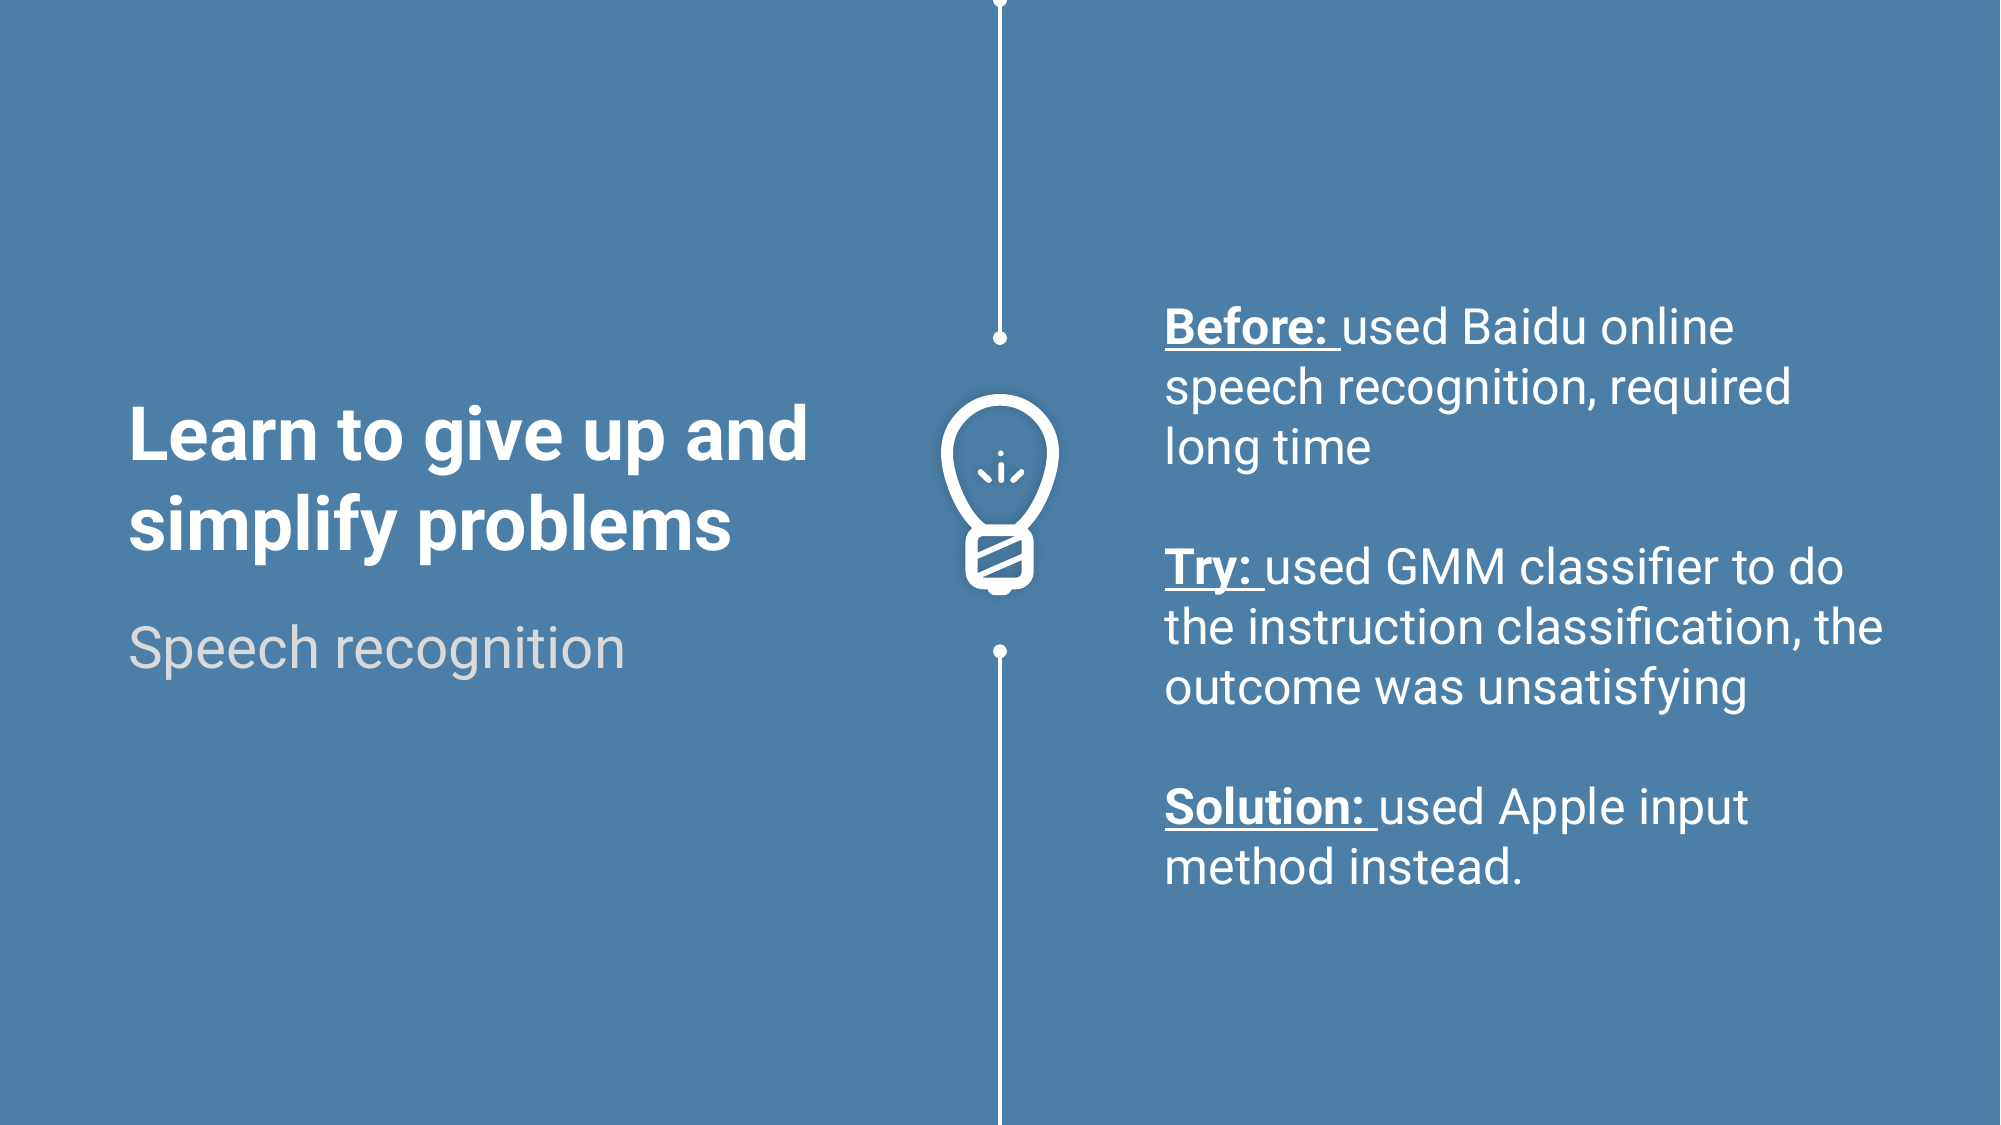

Before: used Baidu online speech recognition, required long time

Try: used GMM classifier to do the instruction classification, the outcome was unsatisfying

Solution: used Apple input method instead.
Learn to give up and simplify problems

Speech recognition